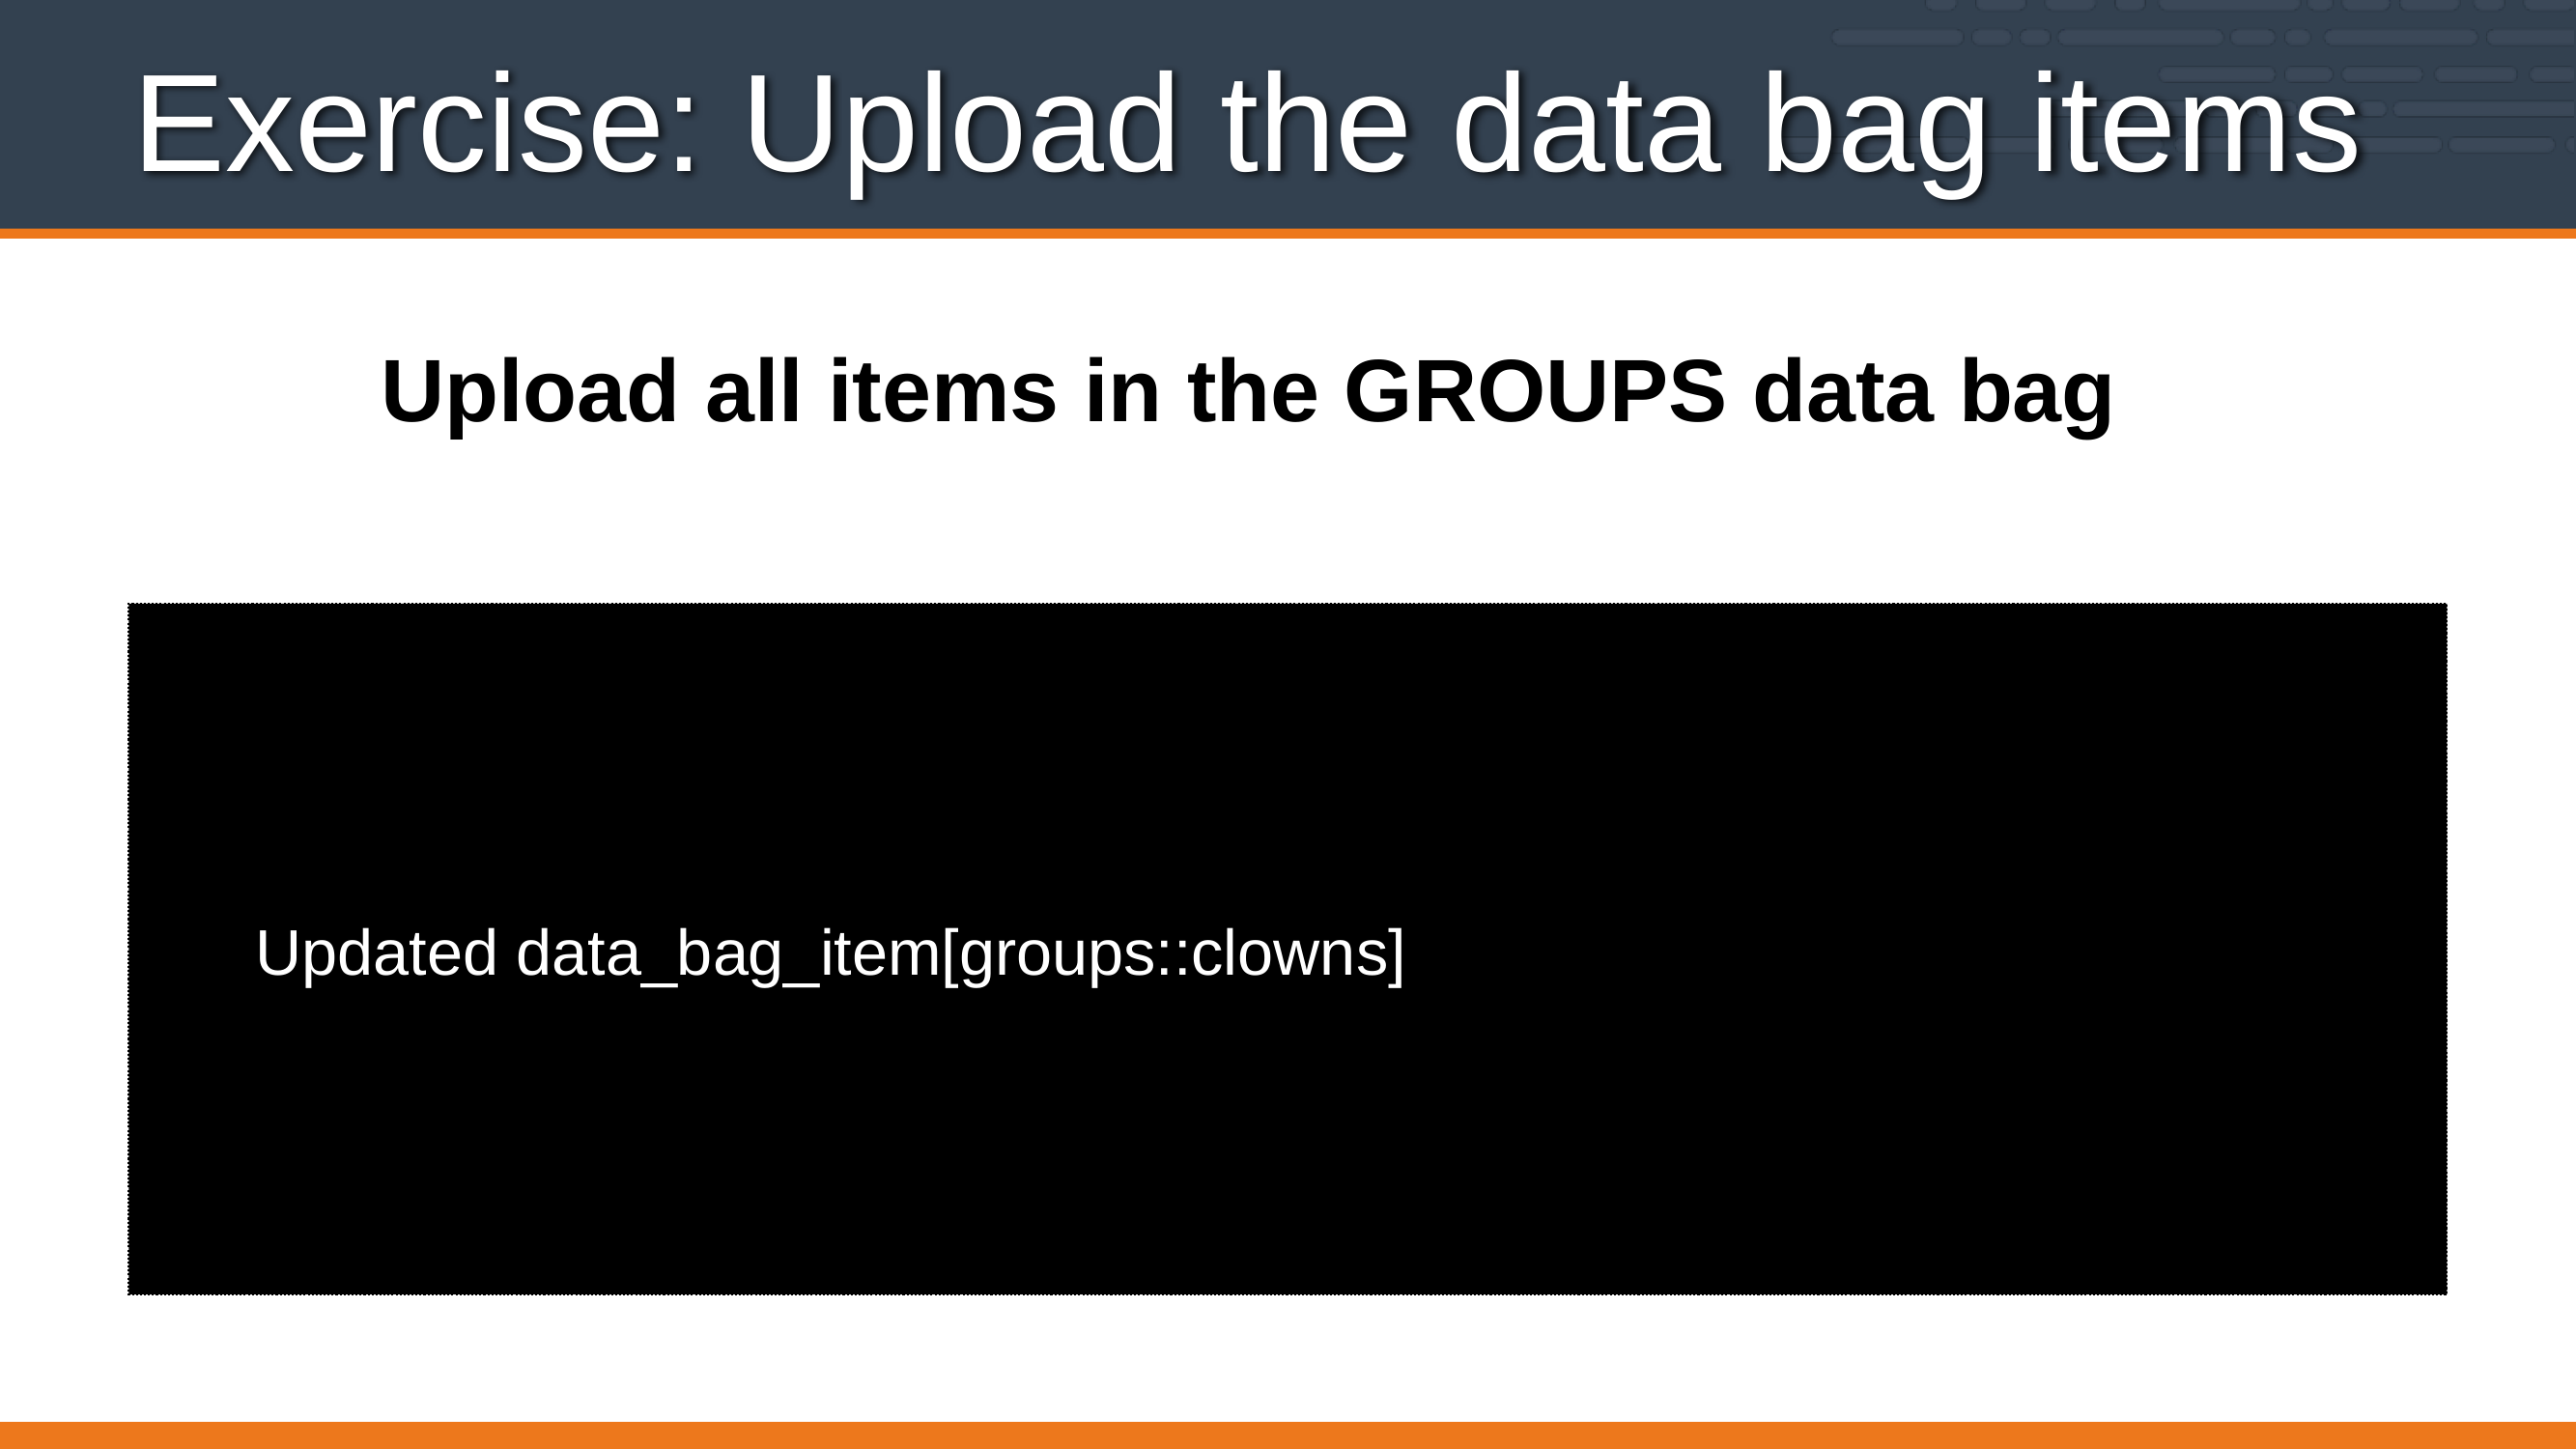

# Exercise: Upload the data bag items
Upload all items in the GROUPS data bag
Updated data_bag_item[groups::clowns]